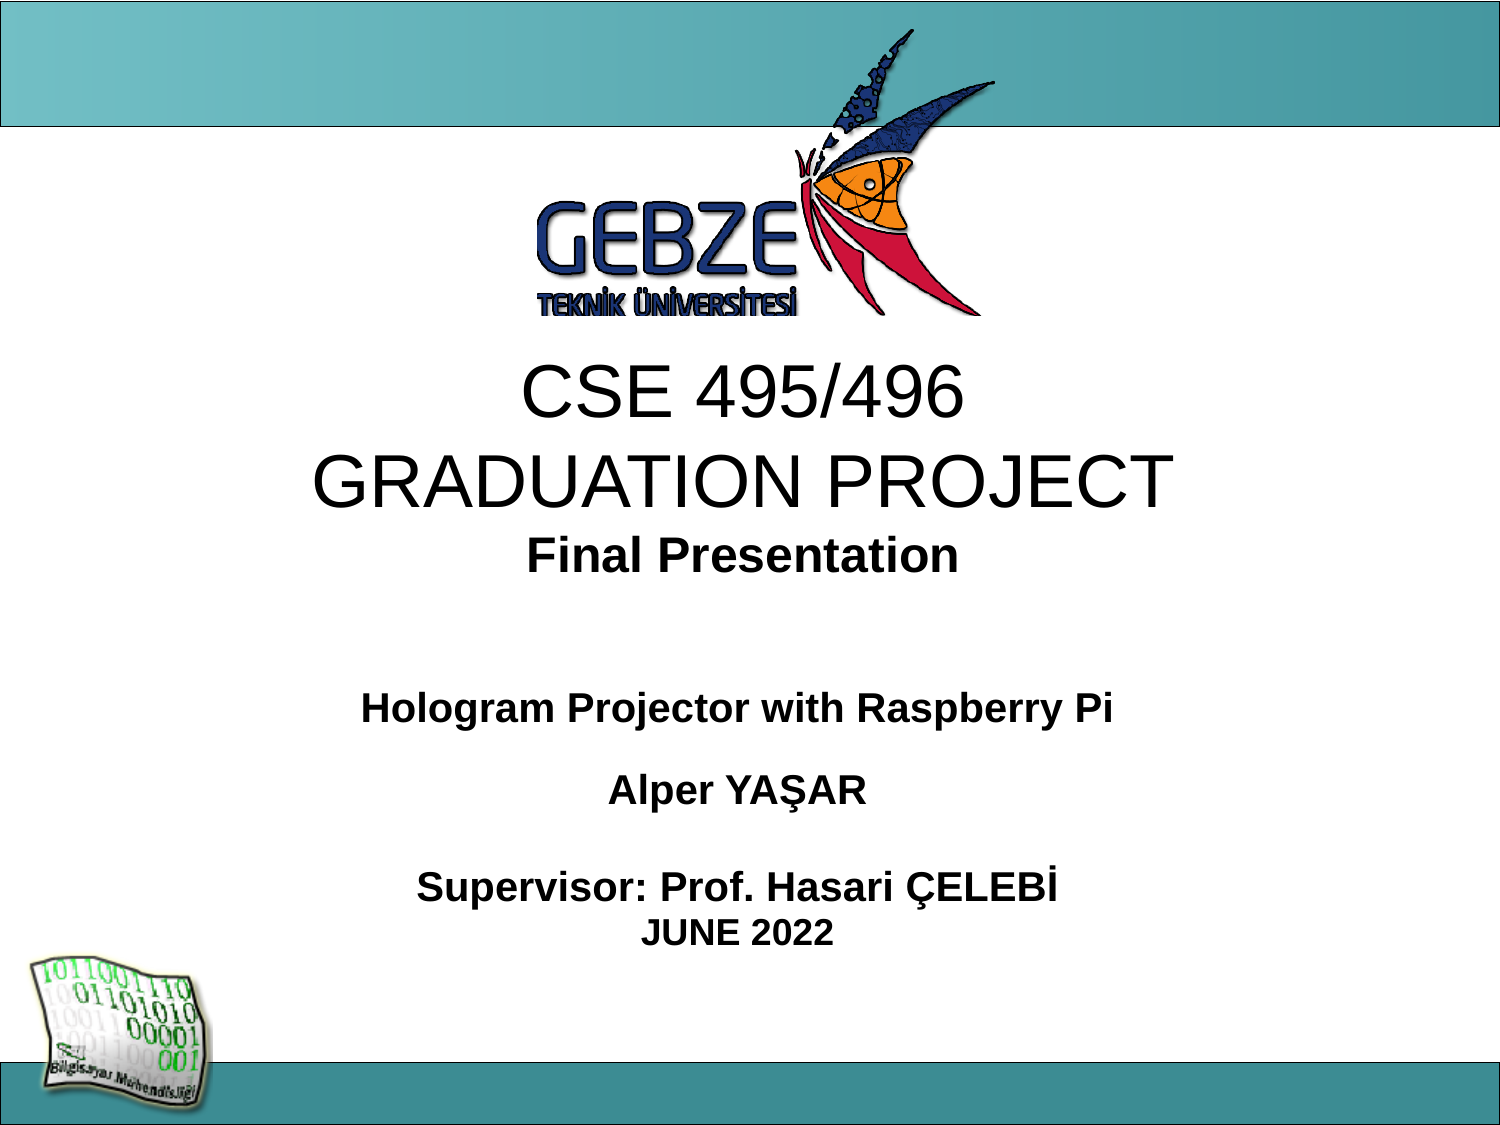

# CSE 495/496 GRADUATION PROJECT Final Presentation

Hologram Projector with Raspberry Pi

Alper YAŞAR

Supervisor: Prof. Hasari ÇELEBİ
JUNE 2022